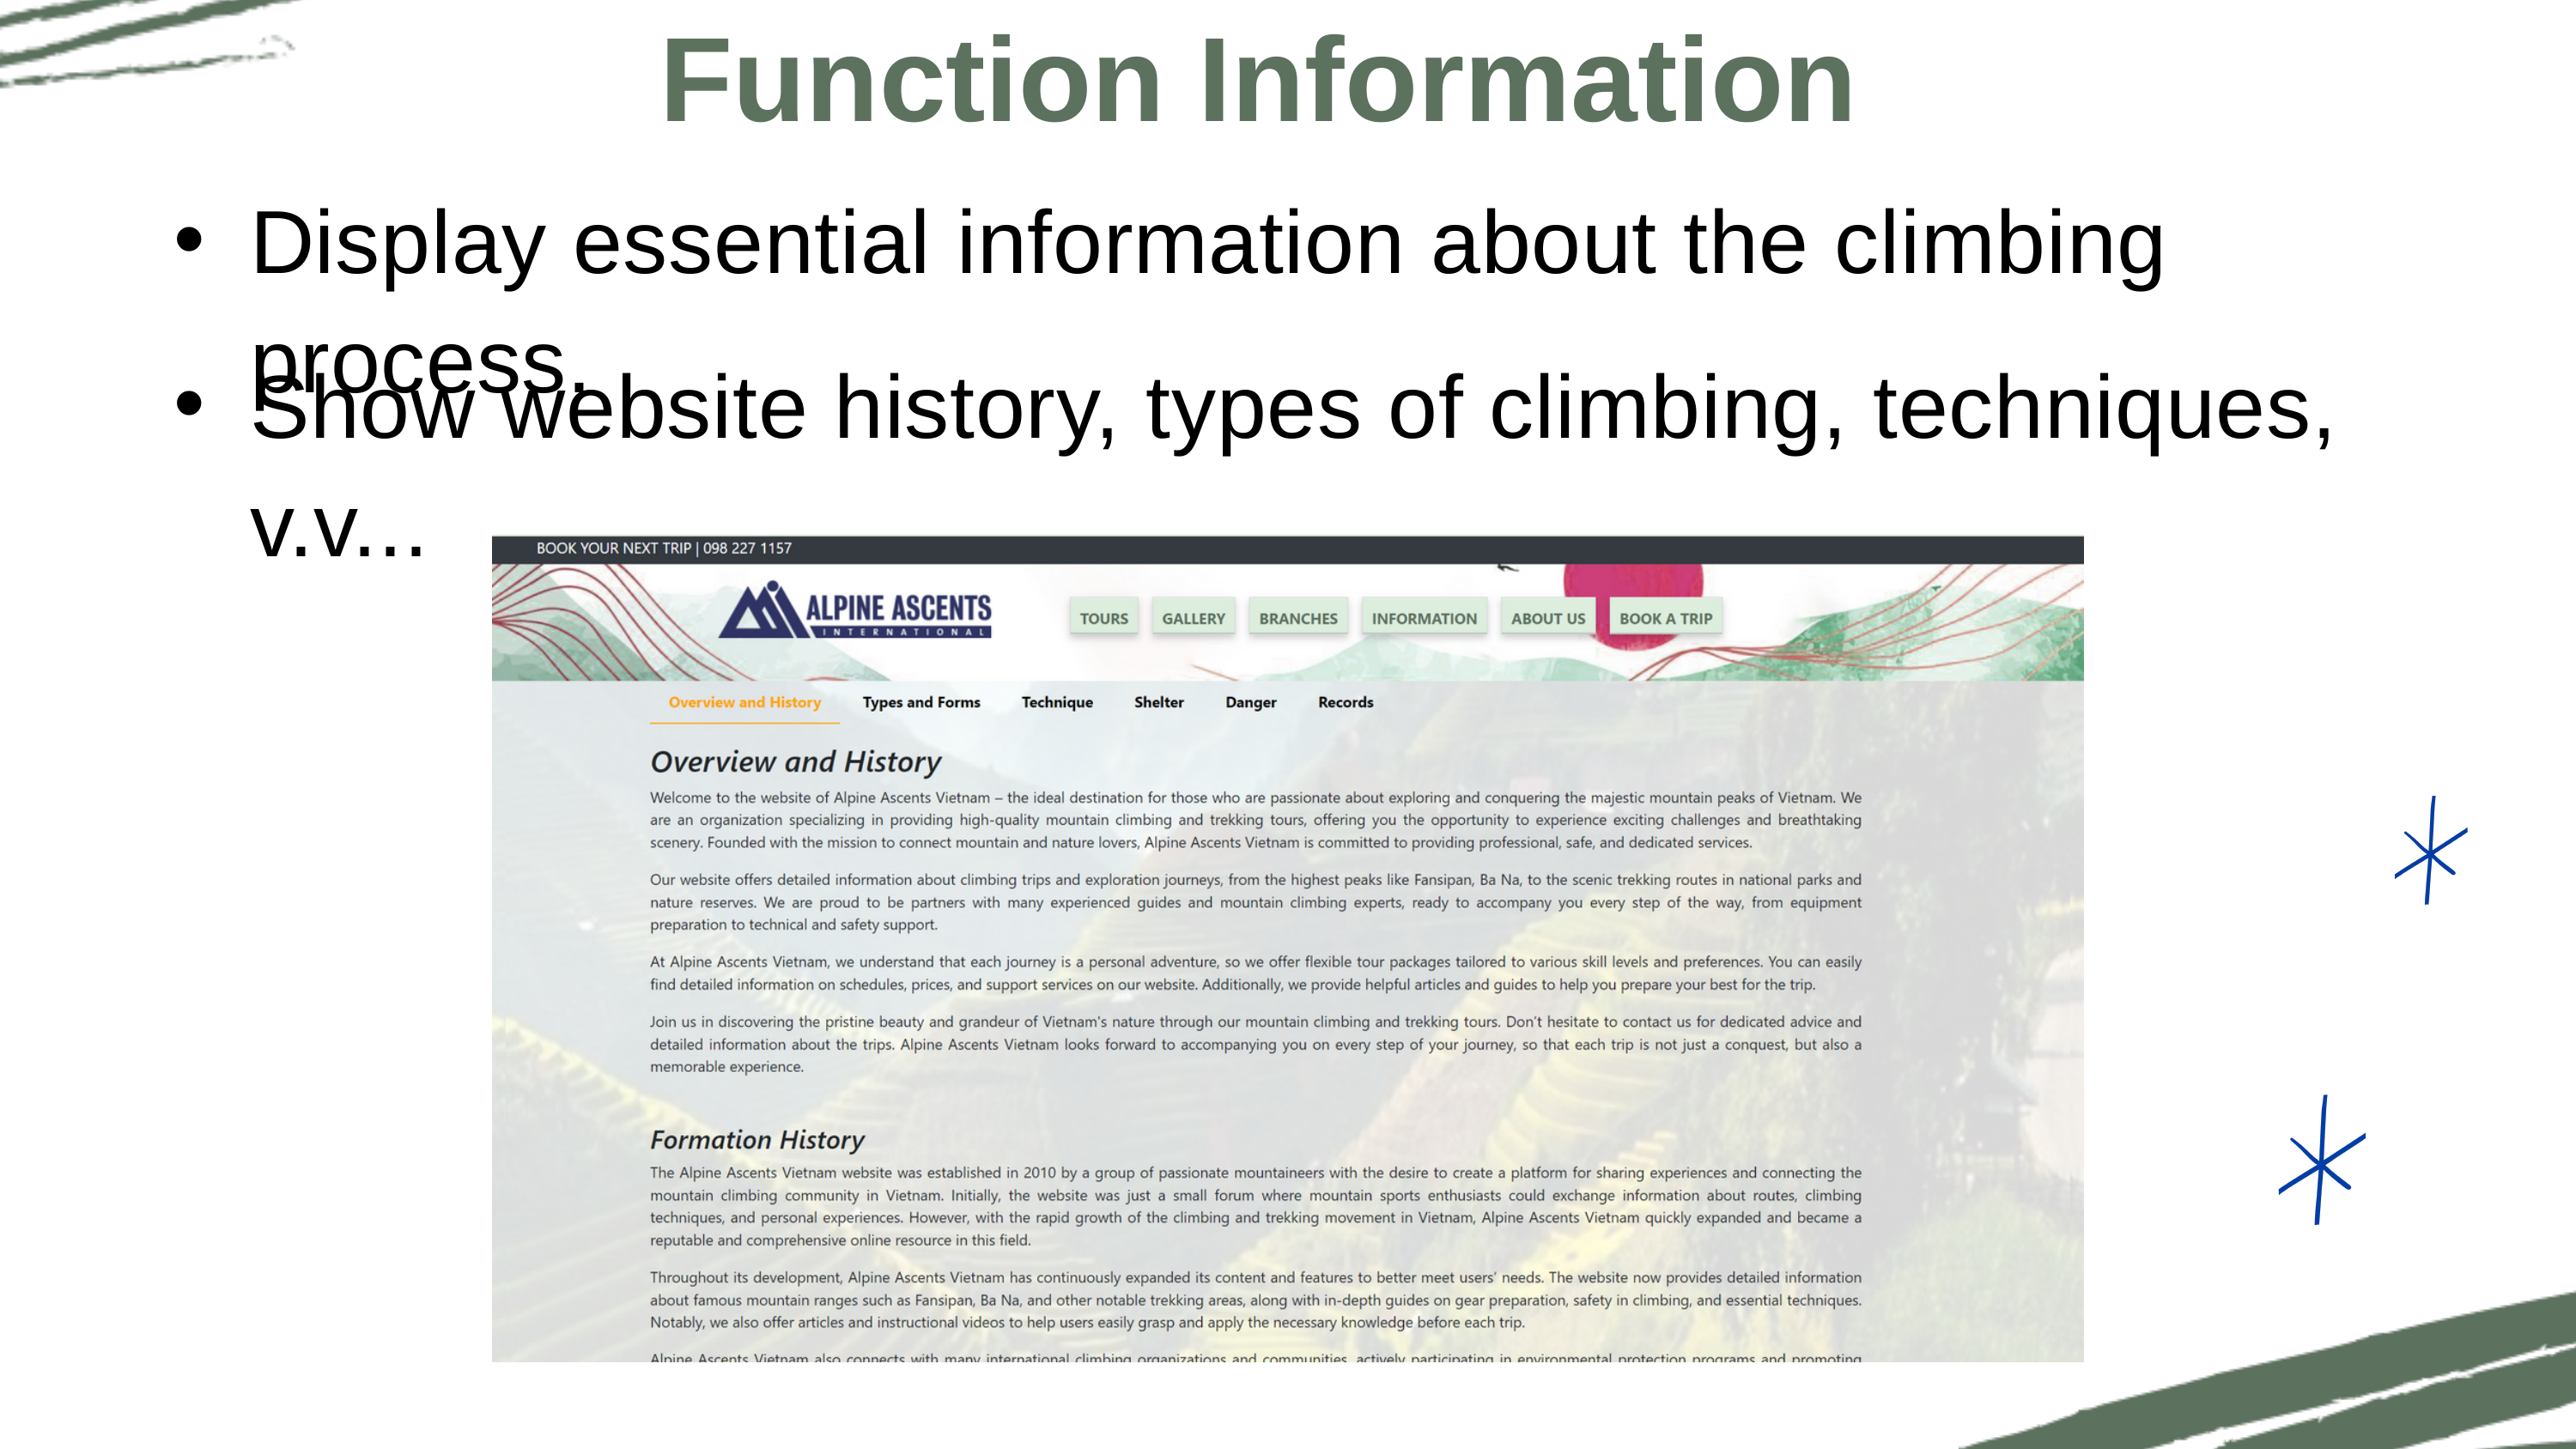

Function Information
Display essential information about the climbing process.
Show website history, types of climbing, techniques, v.v...